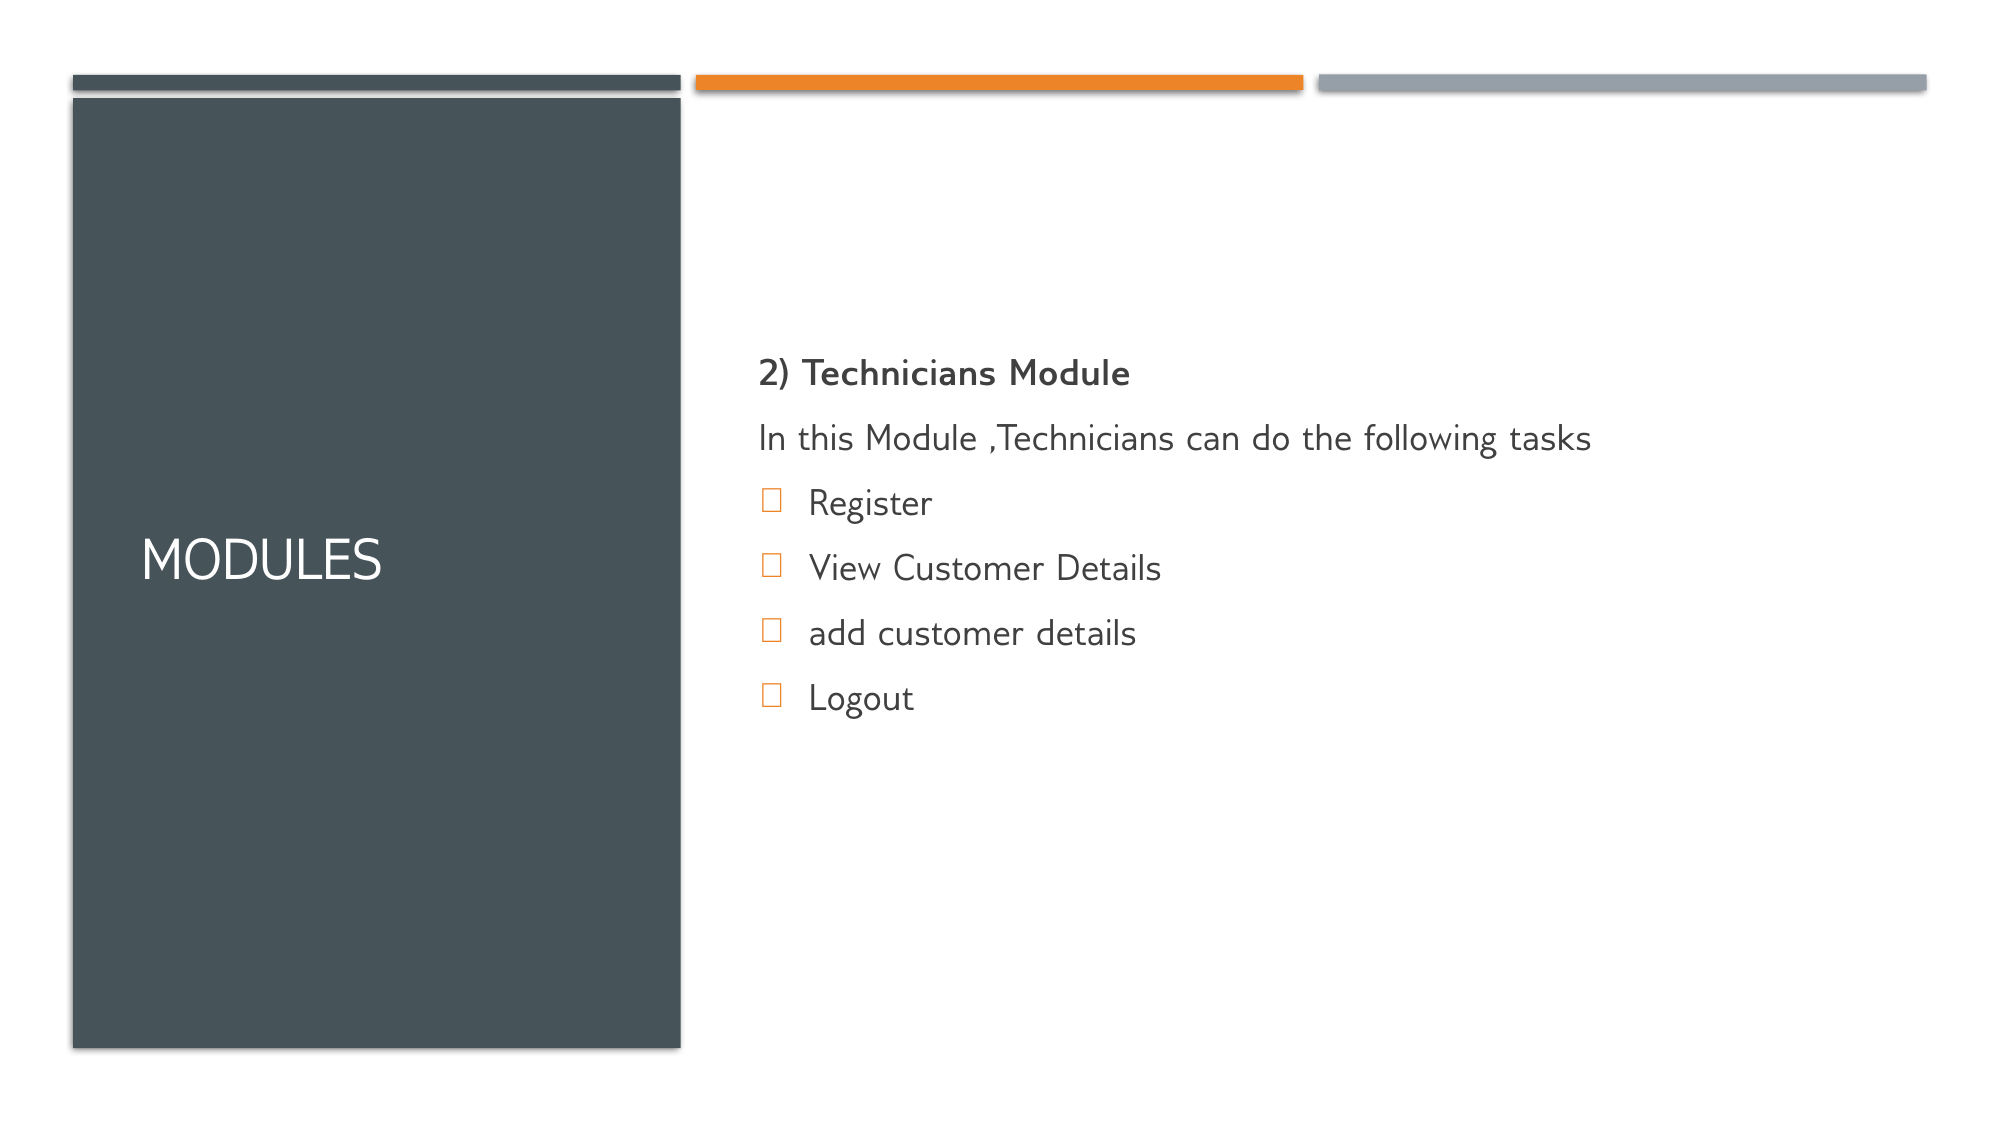

# modules
2) Technicians Module
In this Module ,Technicians can do the following tasks
Register
View Customer Details
add customer details
Logout